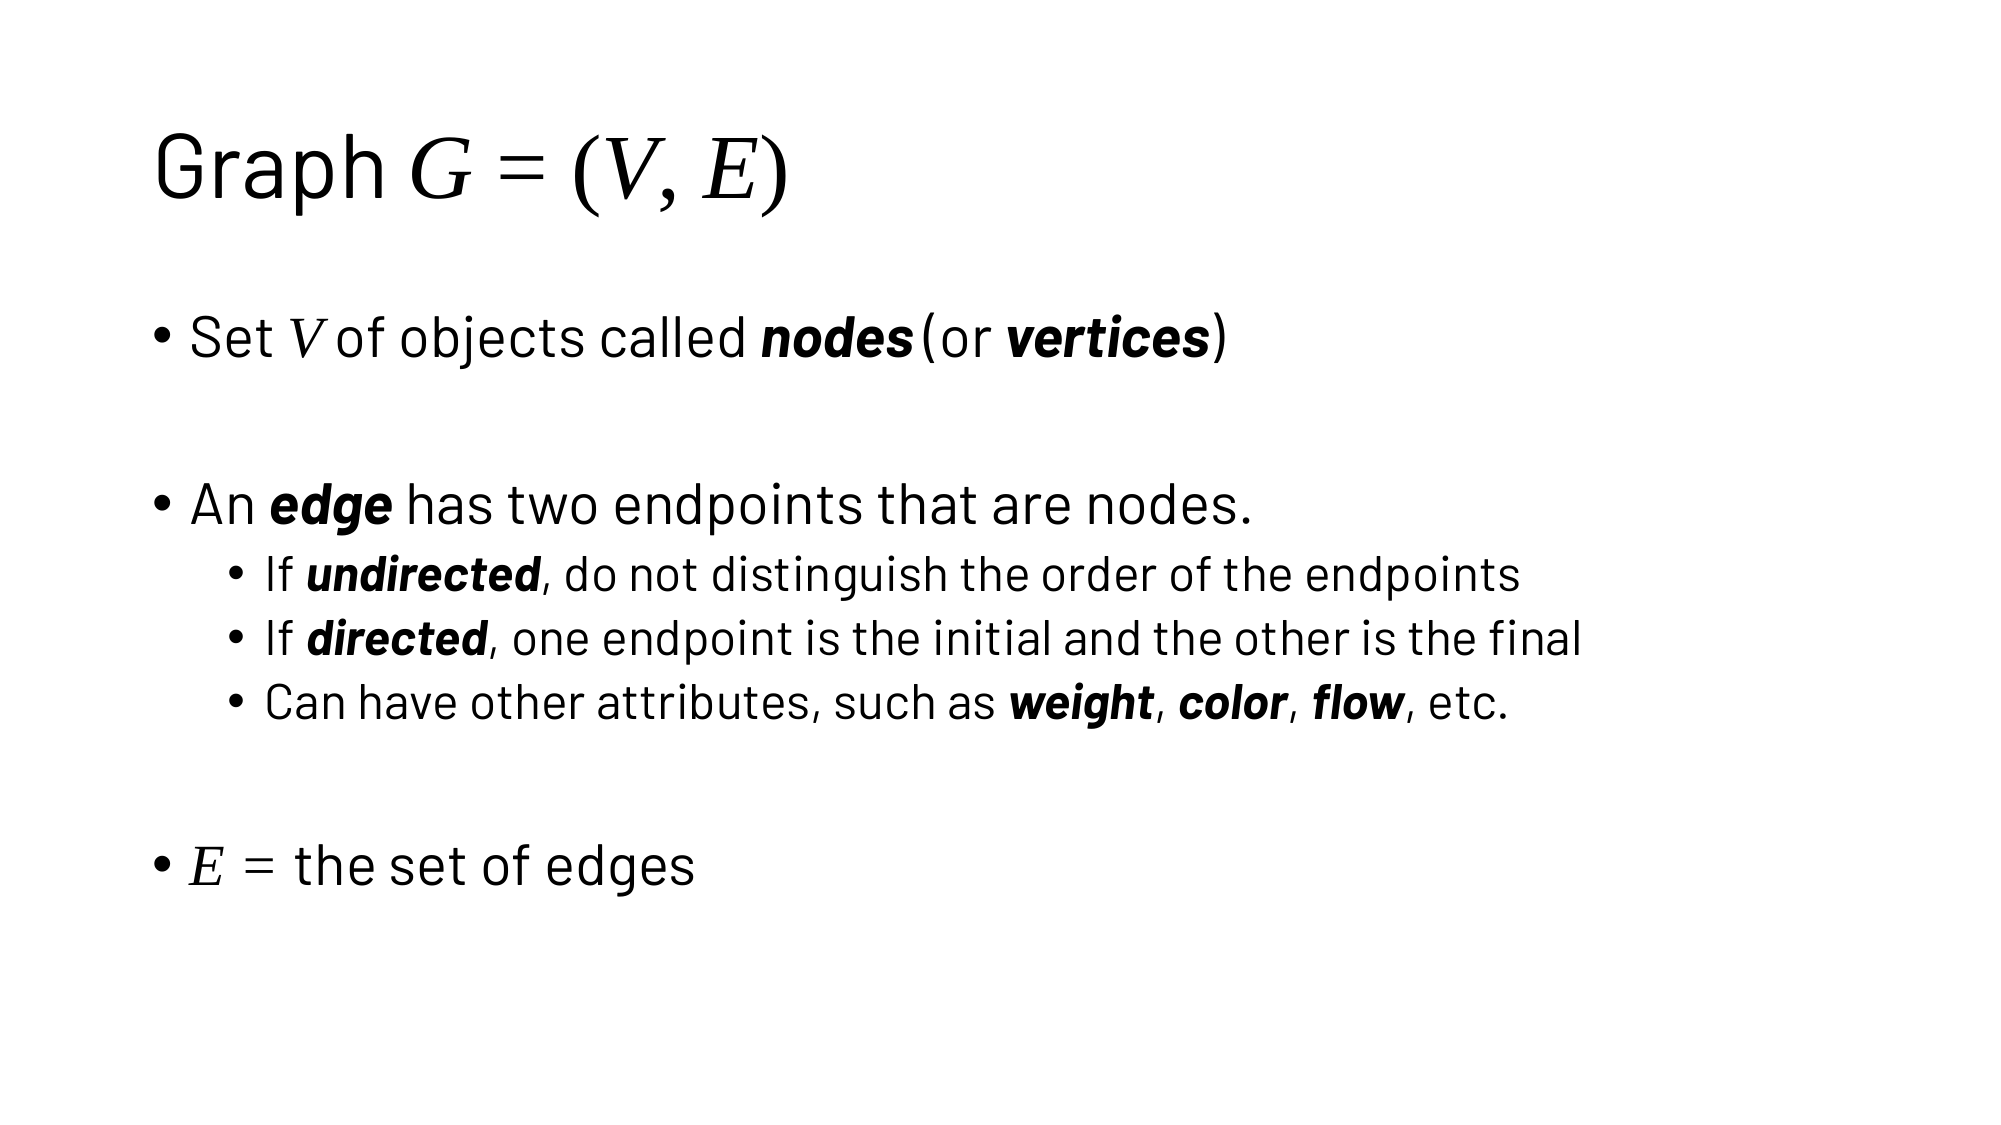

# Graph G = (V, E)
Set V of objects called nodes (or vertices)

An edge has two endpoints that are nodes.
If undirected, do not distinguish the order of the endpoints
If directed, one endpoint is the initial and the other is the final
Can have other attributes, such as weight, color, flow, etc.

E = the set of edges